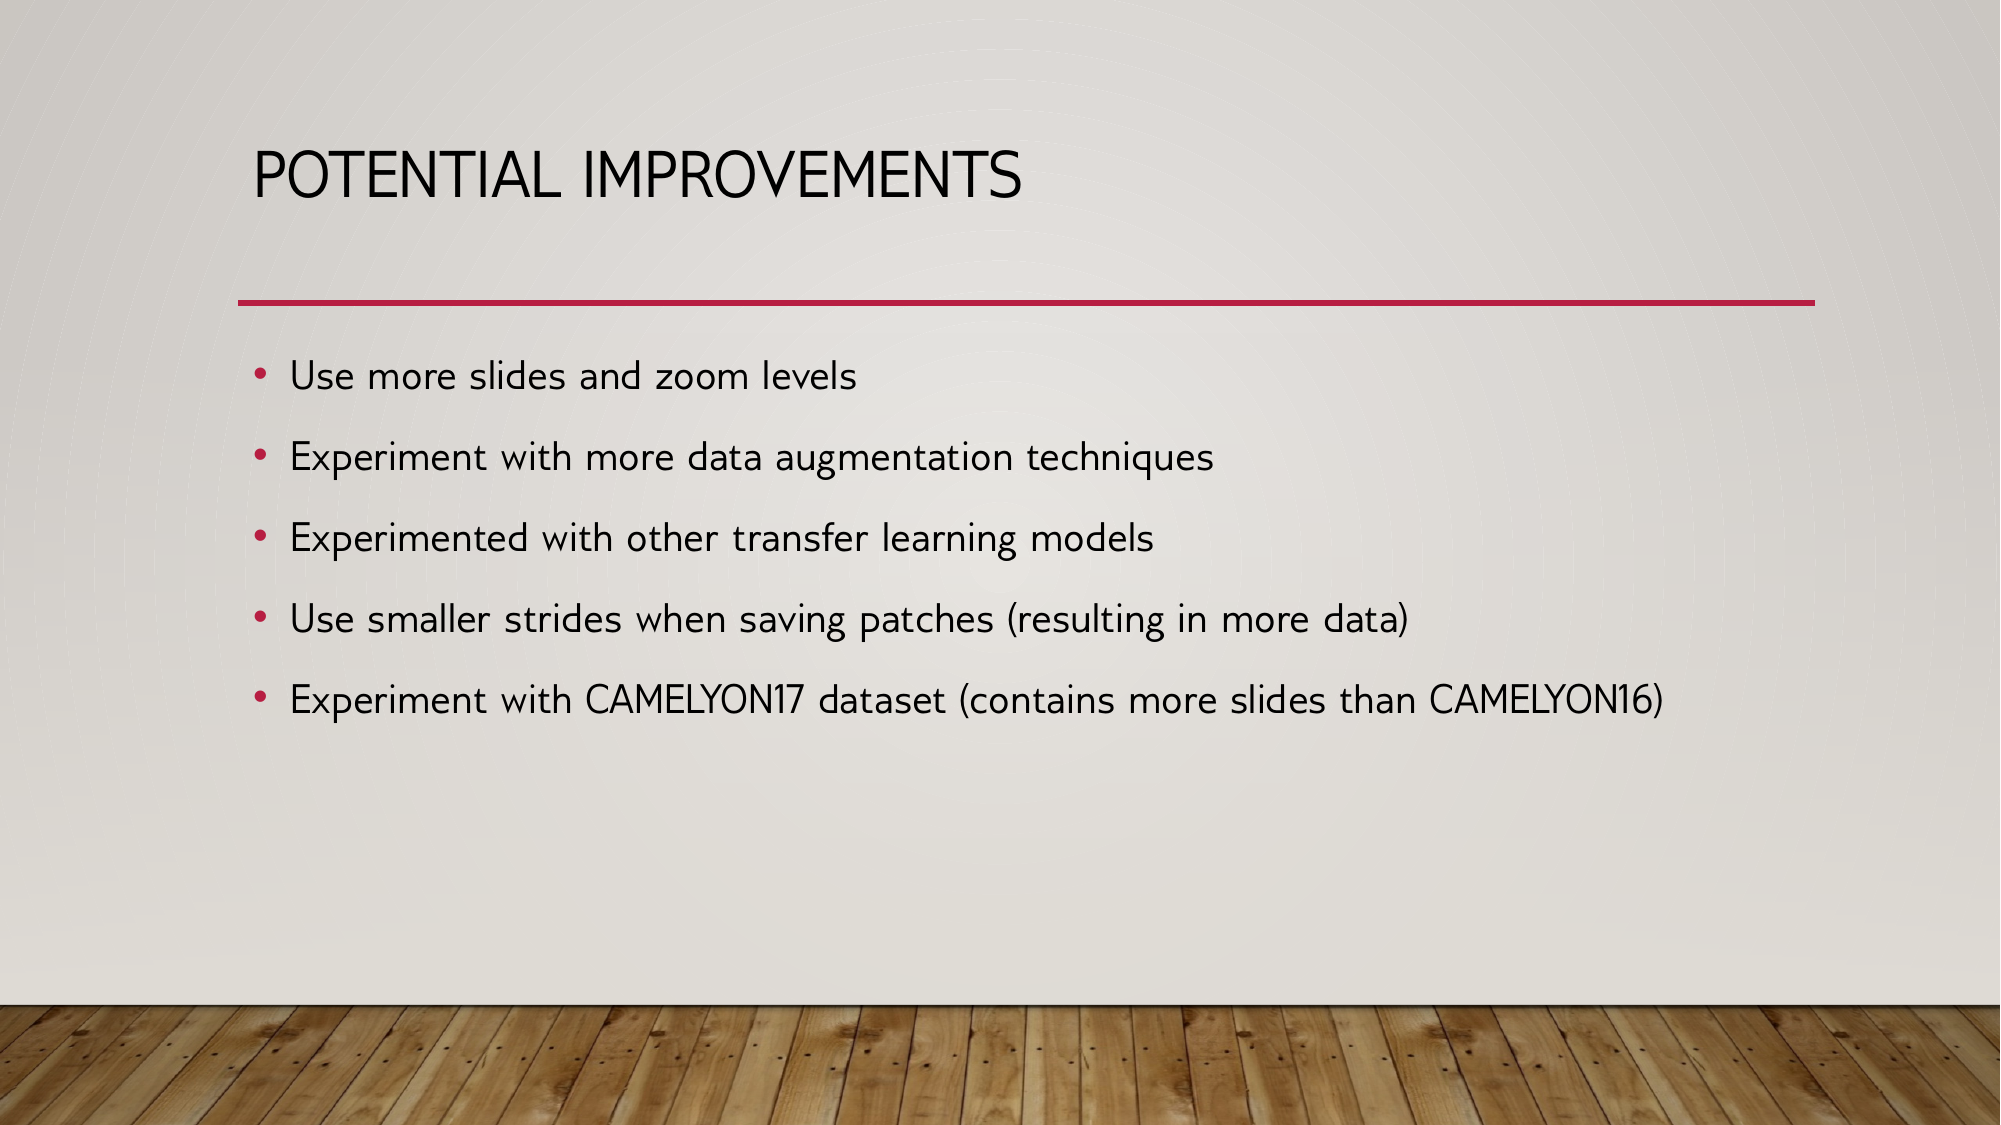

# Potential improvements
Use more slides and zoom levels
Experiment with more data augmentation techniques
Experimented with other transfer learning models
Use smaller strides when saving patches (resulting in more data)
Experiment with CAMELYON17 dataset (contains more slides than CAMELYON16)